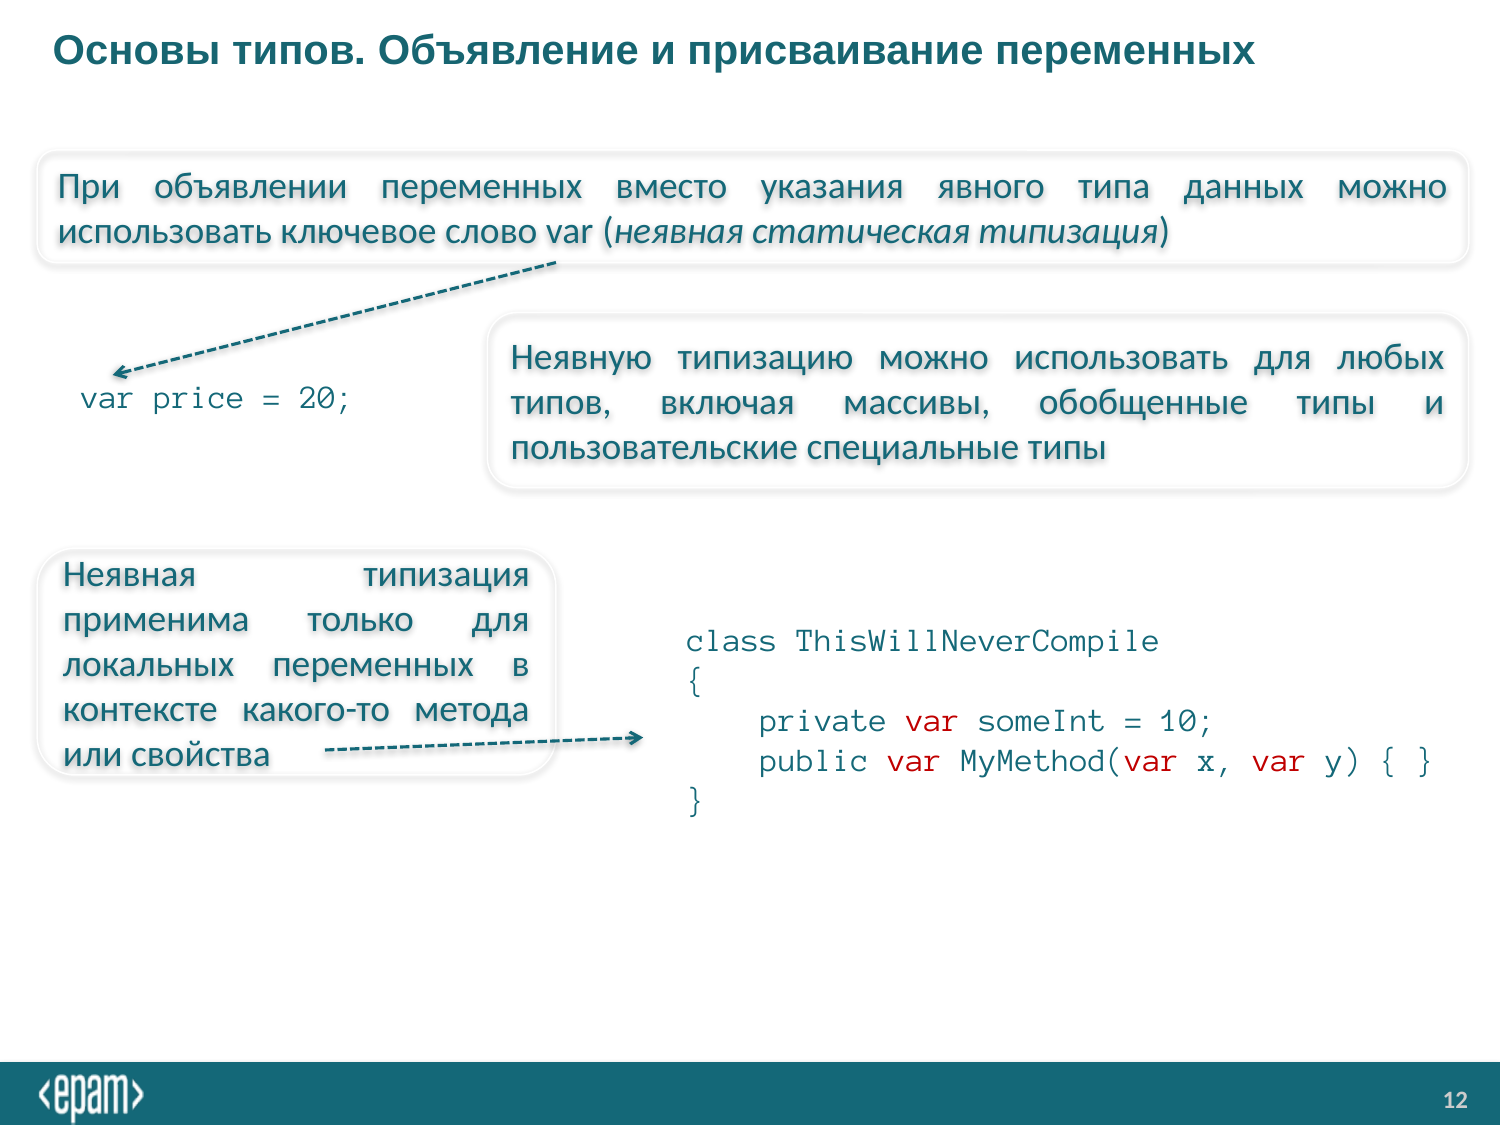

# Основы типов. Объявление и присваивание переменных
При объявлении переменных вместо указания явного типа данных можно использовать ключевое слово var (неявная статическая типизация)
Неявную типизацию можно использовать для любых типов, включая массивы, обобщенные типы и пользовательские специальные типы
var price = 20;

class ThisWillNeverCompile
{
    private var someInt = 10;
    public var MyMethod(var x, var y) { }
}
Неявная типизация применима только для локальных переменных в контексте какого-то метода или свойства